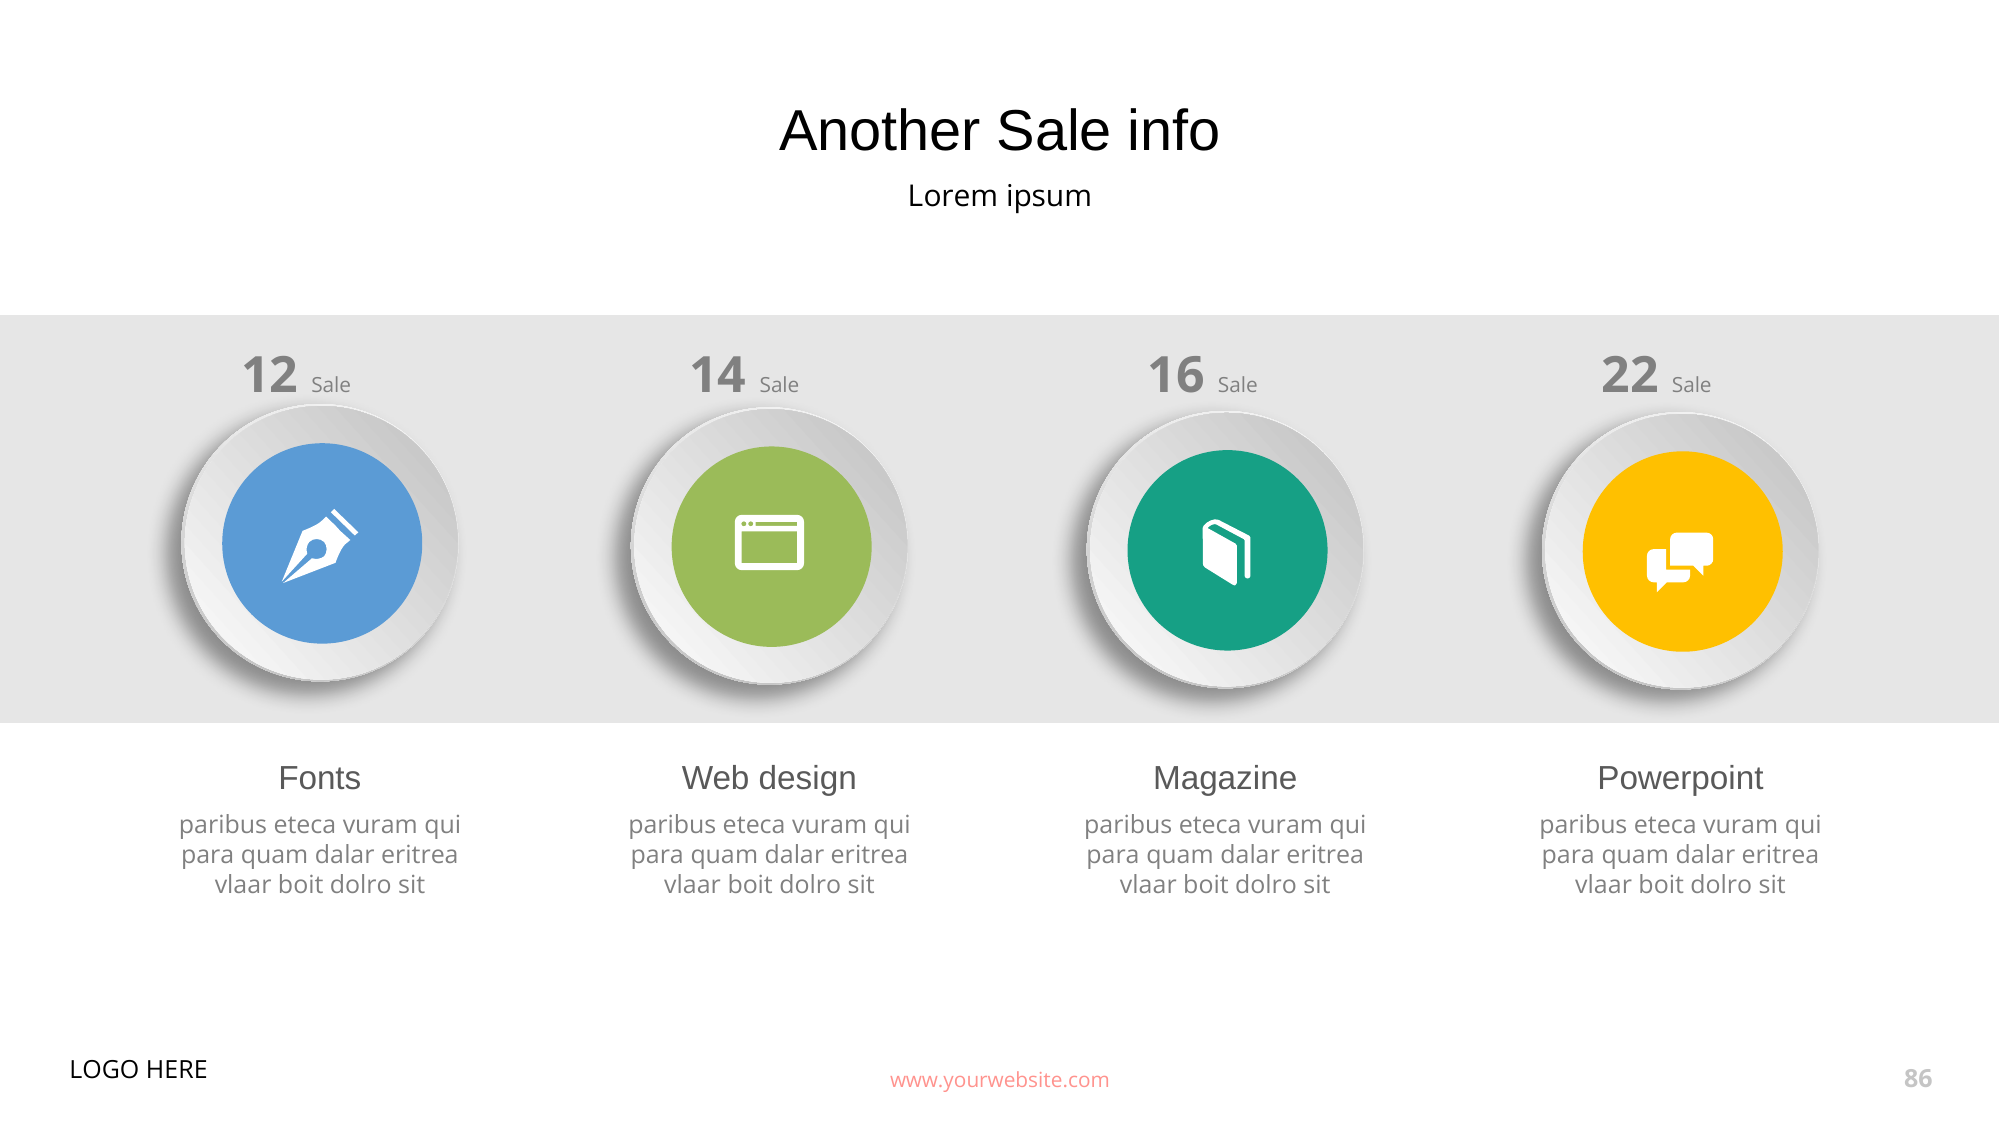

# Another Sale info
Lorem ipsum

12 Sale
14 Sale
16 Sale
22 Sale

Fonts
paribus eteca vuram qui para quam dalar eritrea vlaar boit dolro sit
Web design
paribus eteca vuram qui para quam dalar eritrea vlaar boit dolro sit
Magazine
paribus eteca vuram qui para quam dalar eritrea vlaar boit dolro sit
Powerpoint
paribus eteca vuram qui para quam dalar eritrea vlaar boit dolro sit
LOGO HERE
www.yourwebsite.com
86